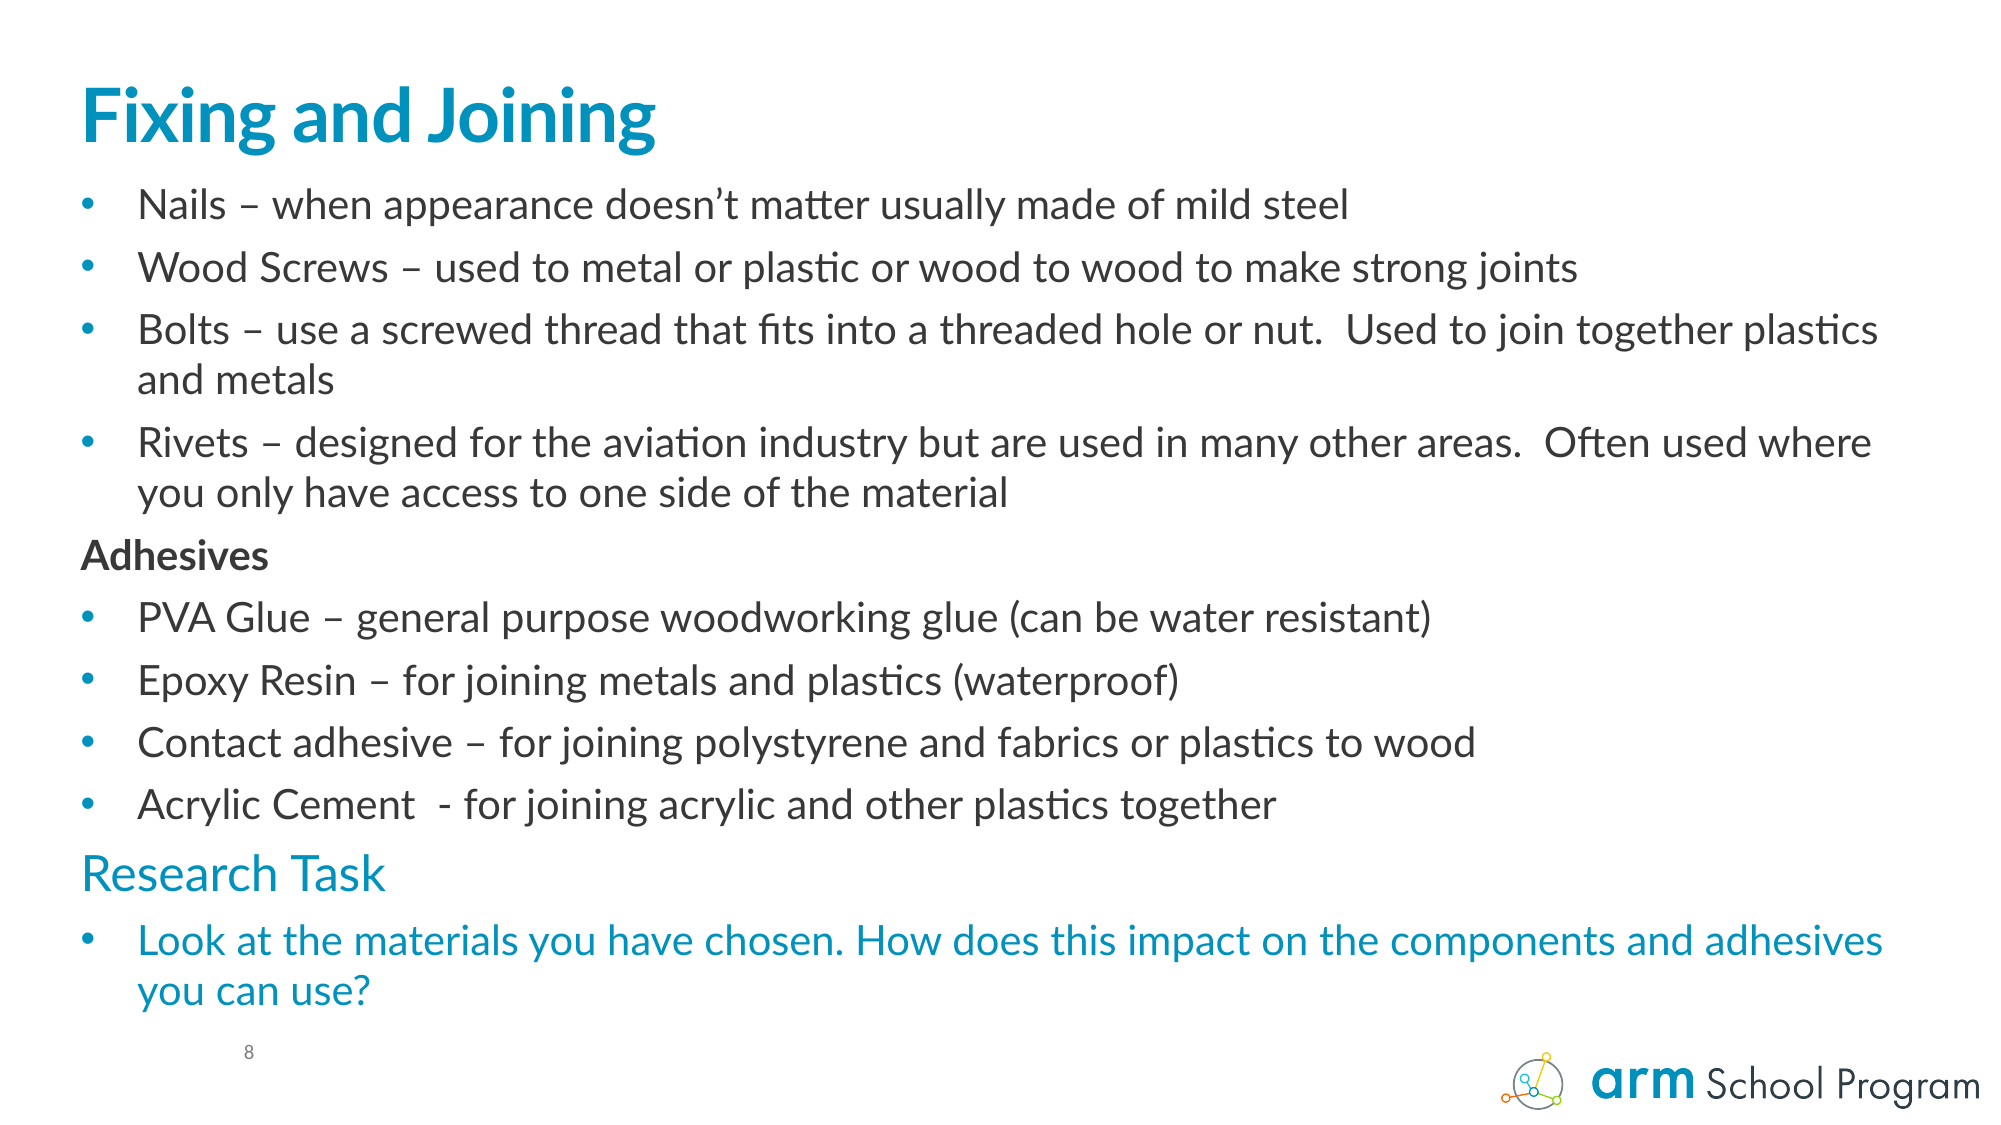

# Fixing and Joining
Nails – when appearance doesn’t matter usually made of mild steel
Wood Screws – used to metal or plastic or wood to wood to make strong joints
Bolts – use a screwed thread that fits into a threaded hole or nut.  Used to join together plastics and metals
Rivets – designed for the aviation industry but are used in many other areas.  Often used where you only have access to one side of the material
Adhesives
PVA Glue – general purpose woodworking glue (can be water resistant)
Epoxy Resin – for joining metals and plastics (waterproof)
Contact adhesive – for joining polystyrene and fabrics or plastics to wood
Acrylic Cement  - for joining acrylic and other plastics together
Research Task
Look at the materials you have chosen. How does this impact on the components and adhesives you can use?